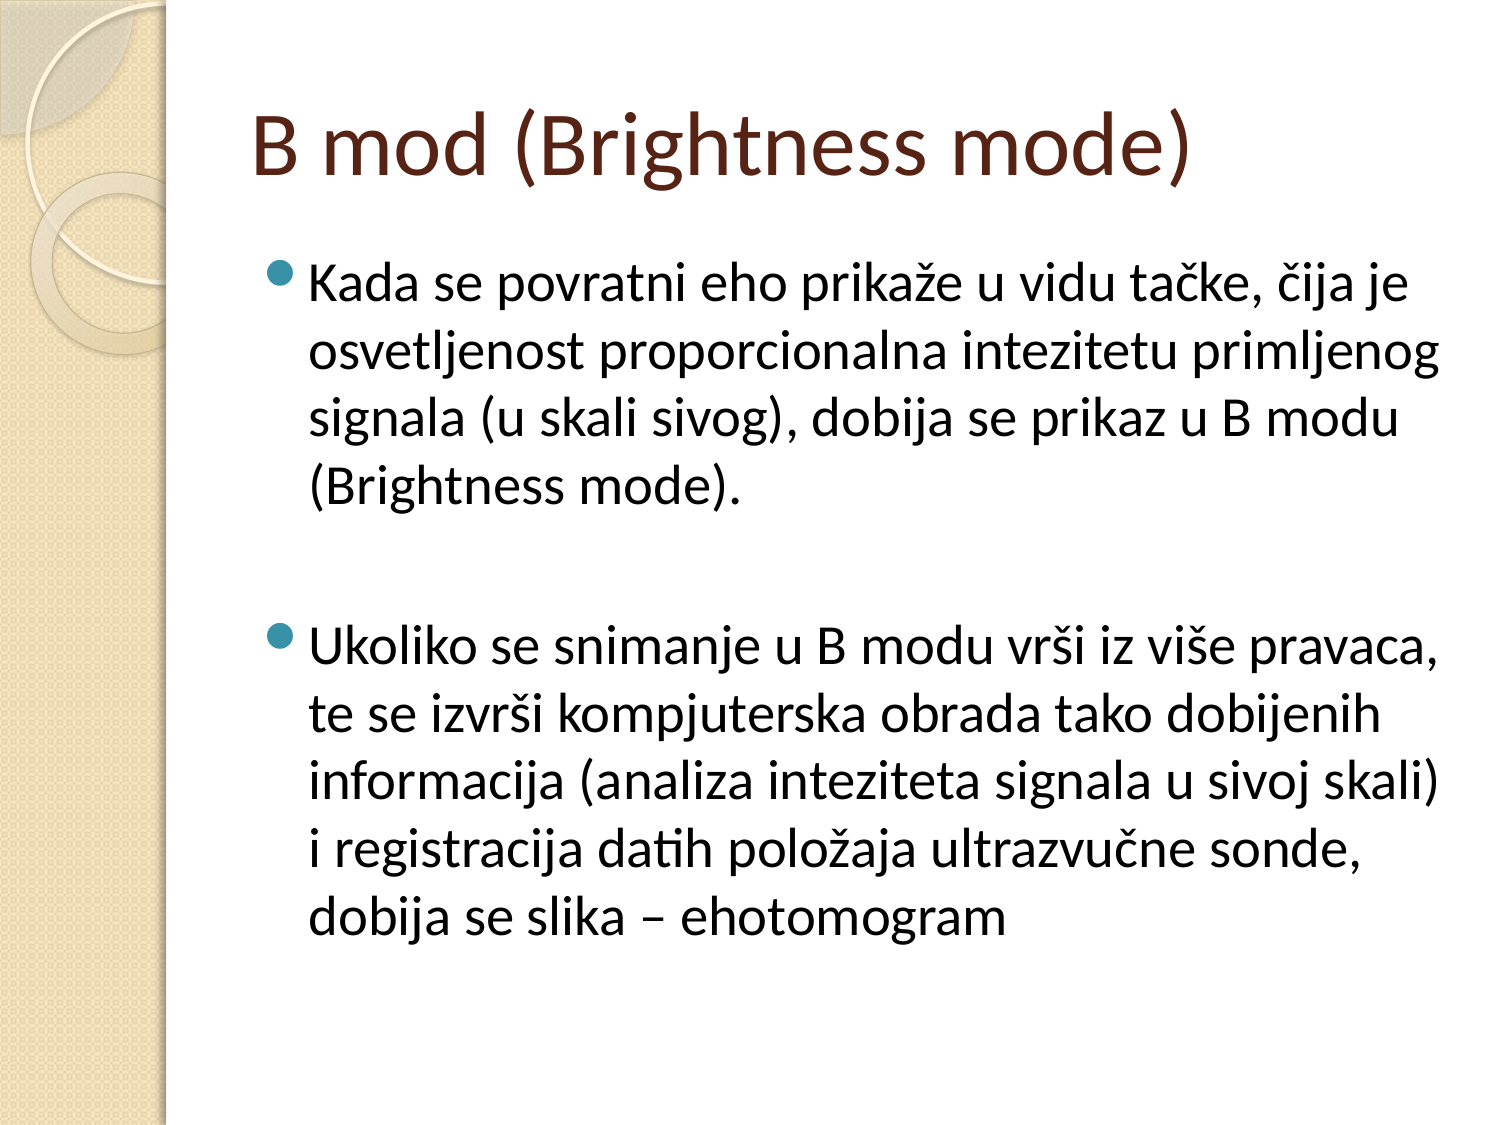

# B mod (Brightness mode)
Kada se povratni eho prikaže u vidu tačke, čija je osvetljenost proporcionalna intezitetu primljenog signala (u skali sivog), dobija se prikaz u B modu (Brightness mode).

Ukoliko se snimanje u B modu vrši iz više pravaca, te se izvrši kompjuterska obrada tako dobijenih informacija (analiza inteziteta signala u sivoj skali) i registracija datih položaja ultrazvučne sonde, dobija se slika – ehotomogram